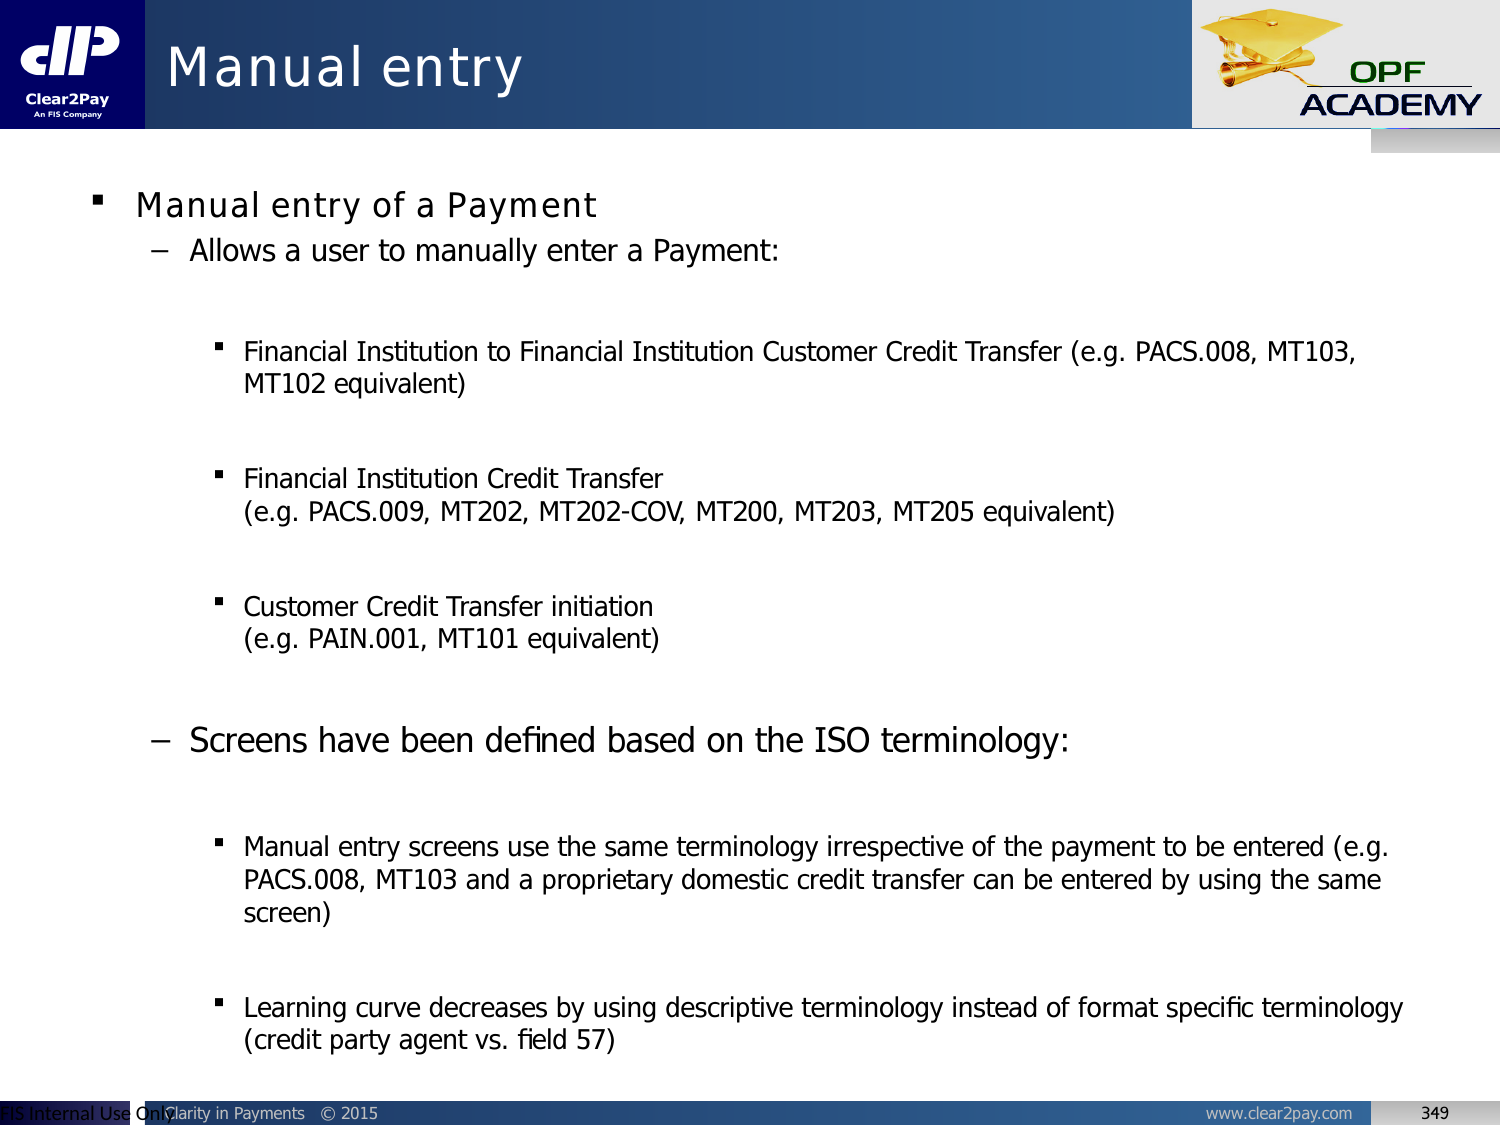

# Manual entry
Manual entry of a Payment
Allows a user to manually enter a Payment:

Financial Institution to Financial Institution Customer Credit Transfer (e.g. PACS.008, MT103, MT102 equivalent)

Financial Institution Credit Transfer
(e.g. PACS.009, MT202, MT202-COV, MT200, MT203, MT205 equivalent)

Customer Credit Transfer initiation
(e.g. PAIN.001, MT101 equivalent)

Screens have been defined based on the ISO terminology:

Manual entry screens use the same terminology irrespective of the payment to be entered (e.g. PACS.008, MT103 and a proprietary domestic credit transfer can be entered by using the same screen)

Learning curve decreases by using descriptive terminology instead of format specific terminology (credit party agent vs. field 57)